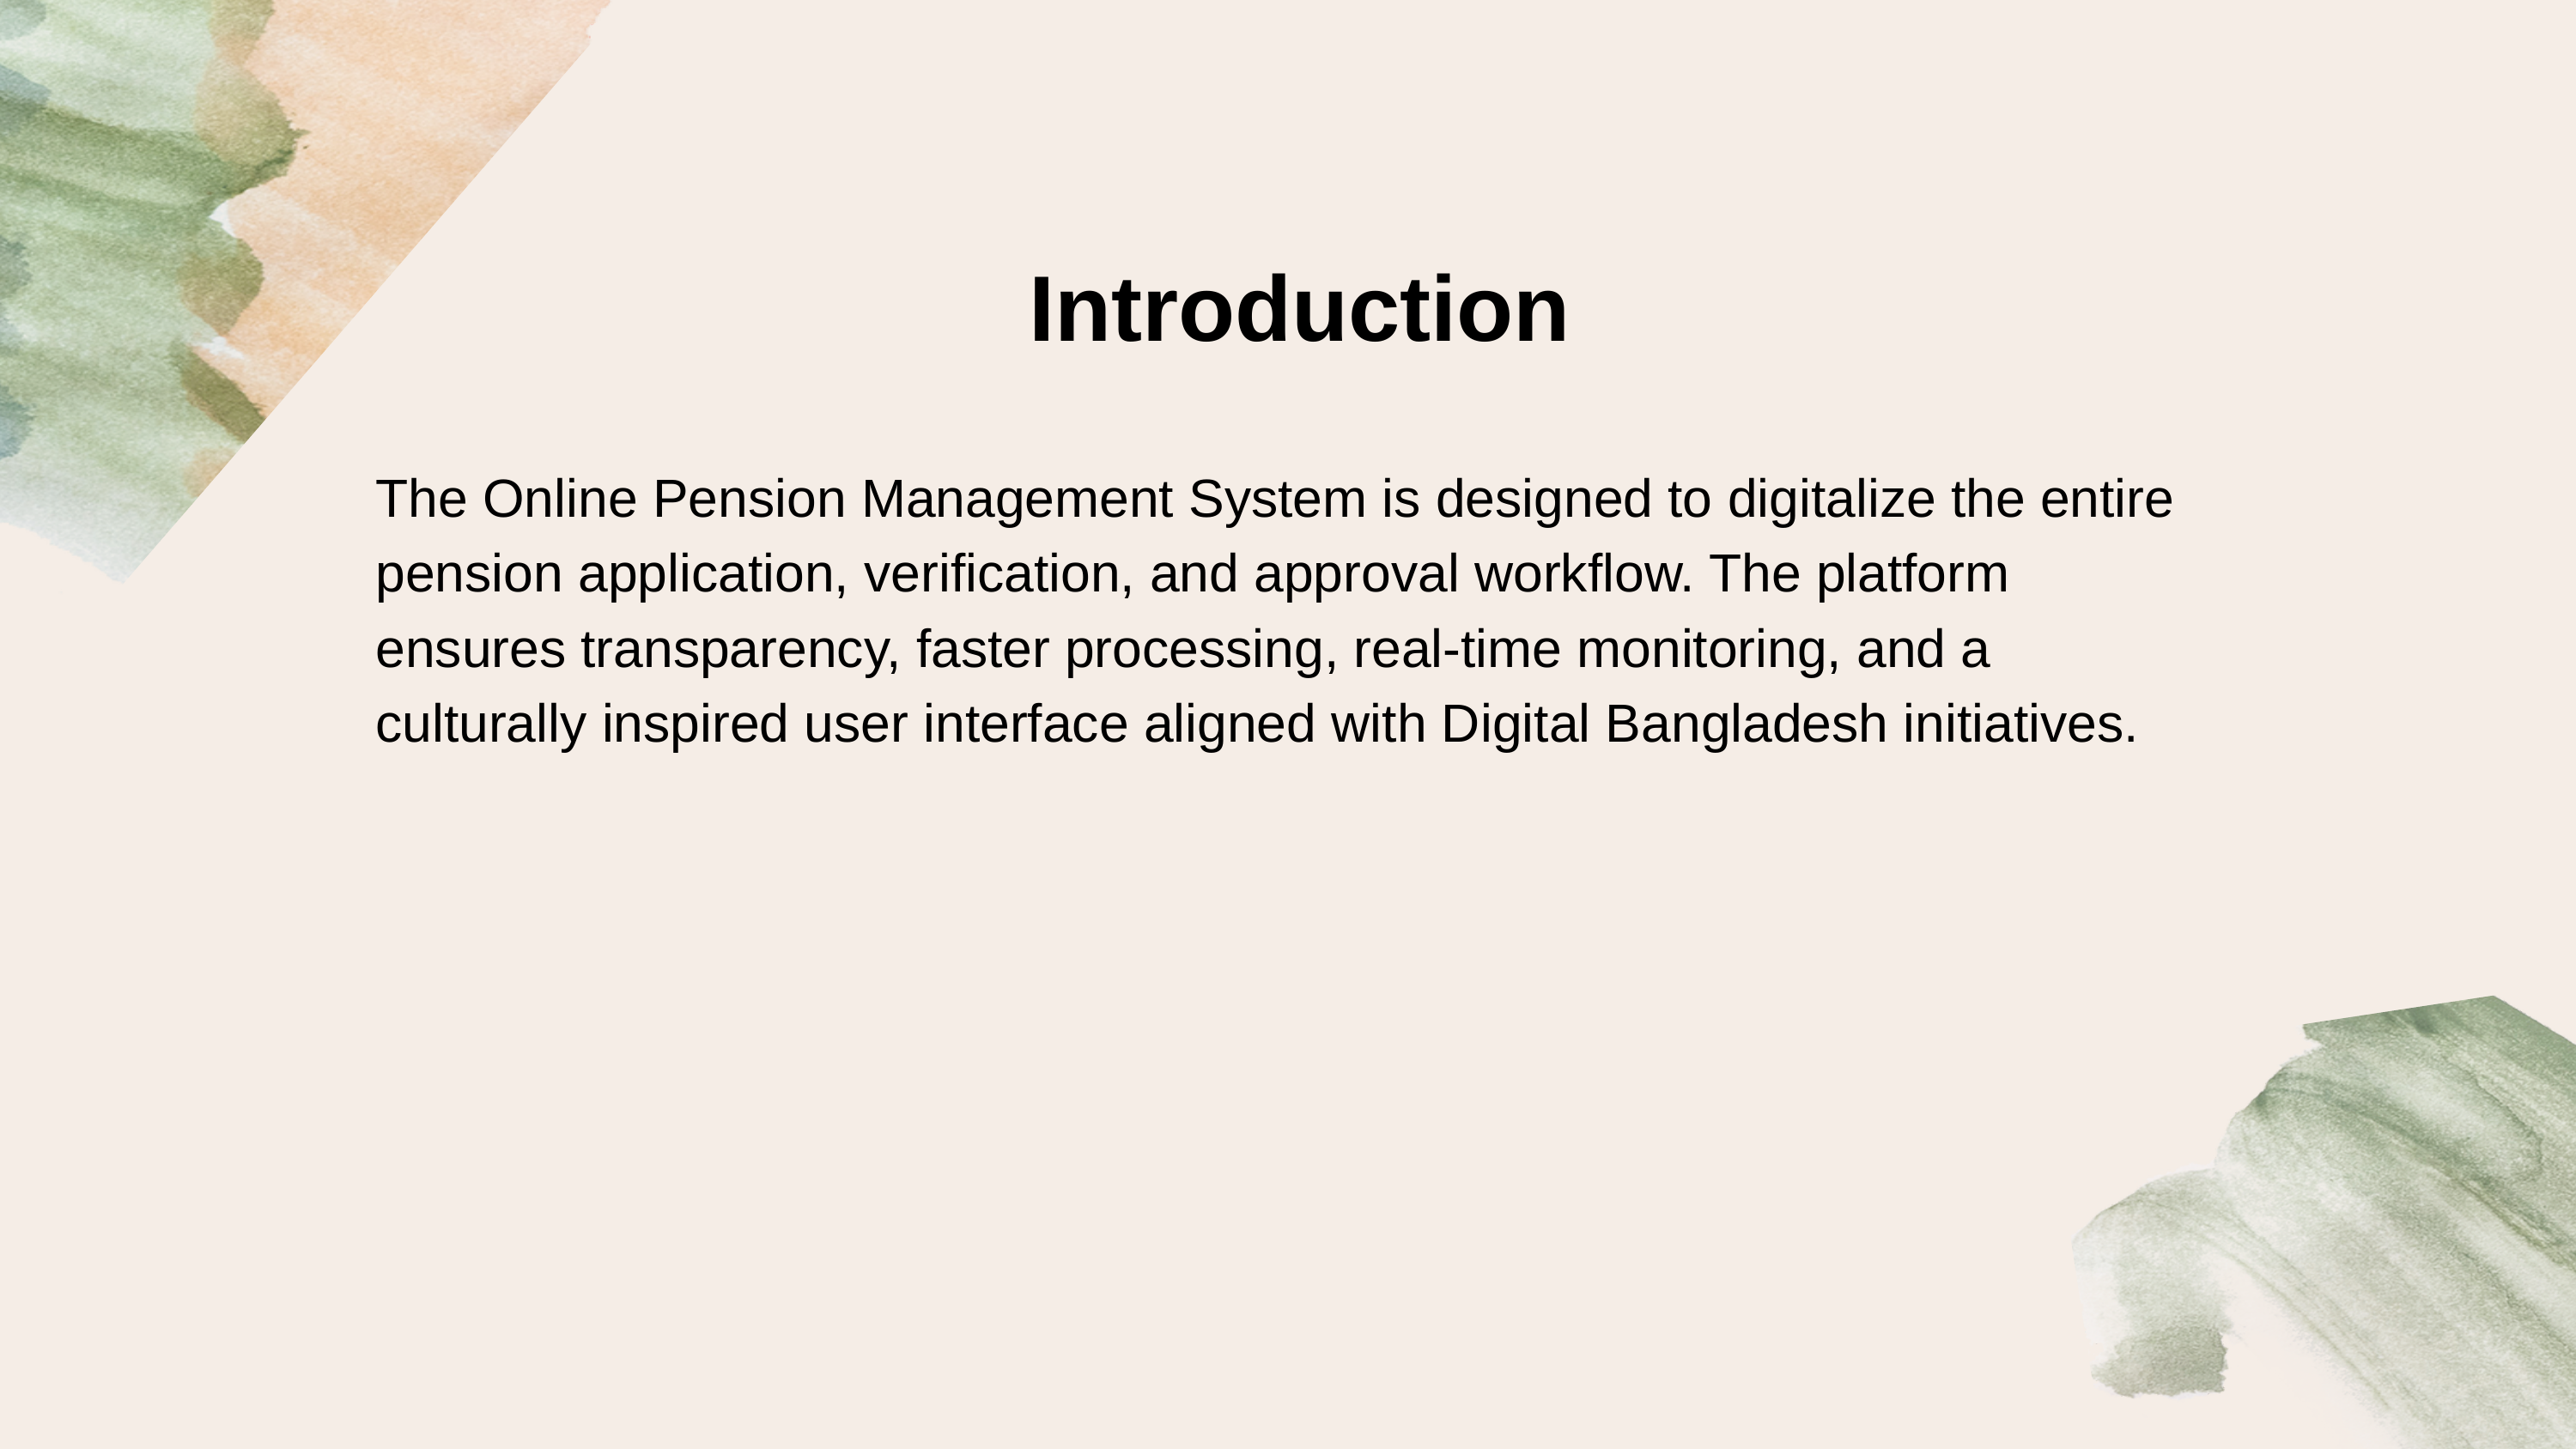

Introduction
The Online Pension Management System is designed to digitalize the entire pension application, verification, and approval workflow. The platform ensures transparency, faster processing, real-time monitoring, and a culturally inspired user interface aligned with Digital Bangladesh initiatives.